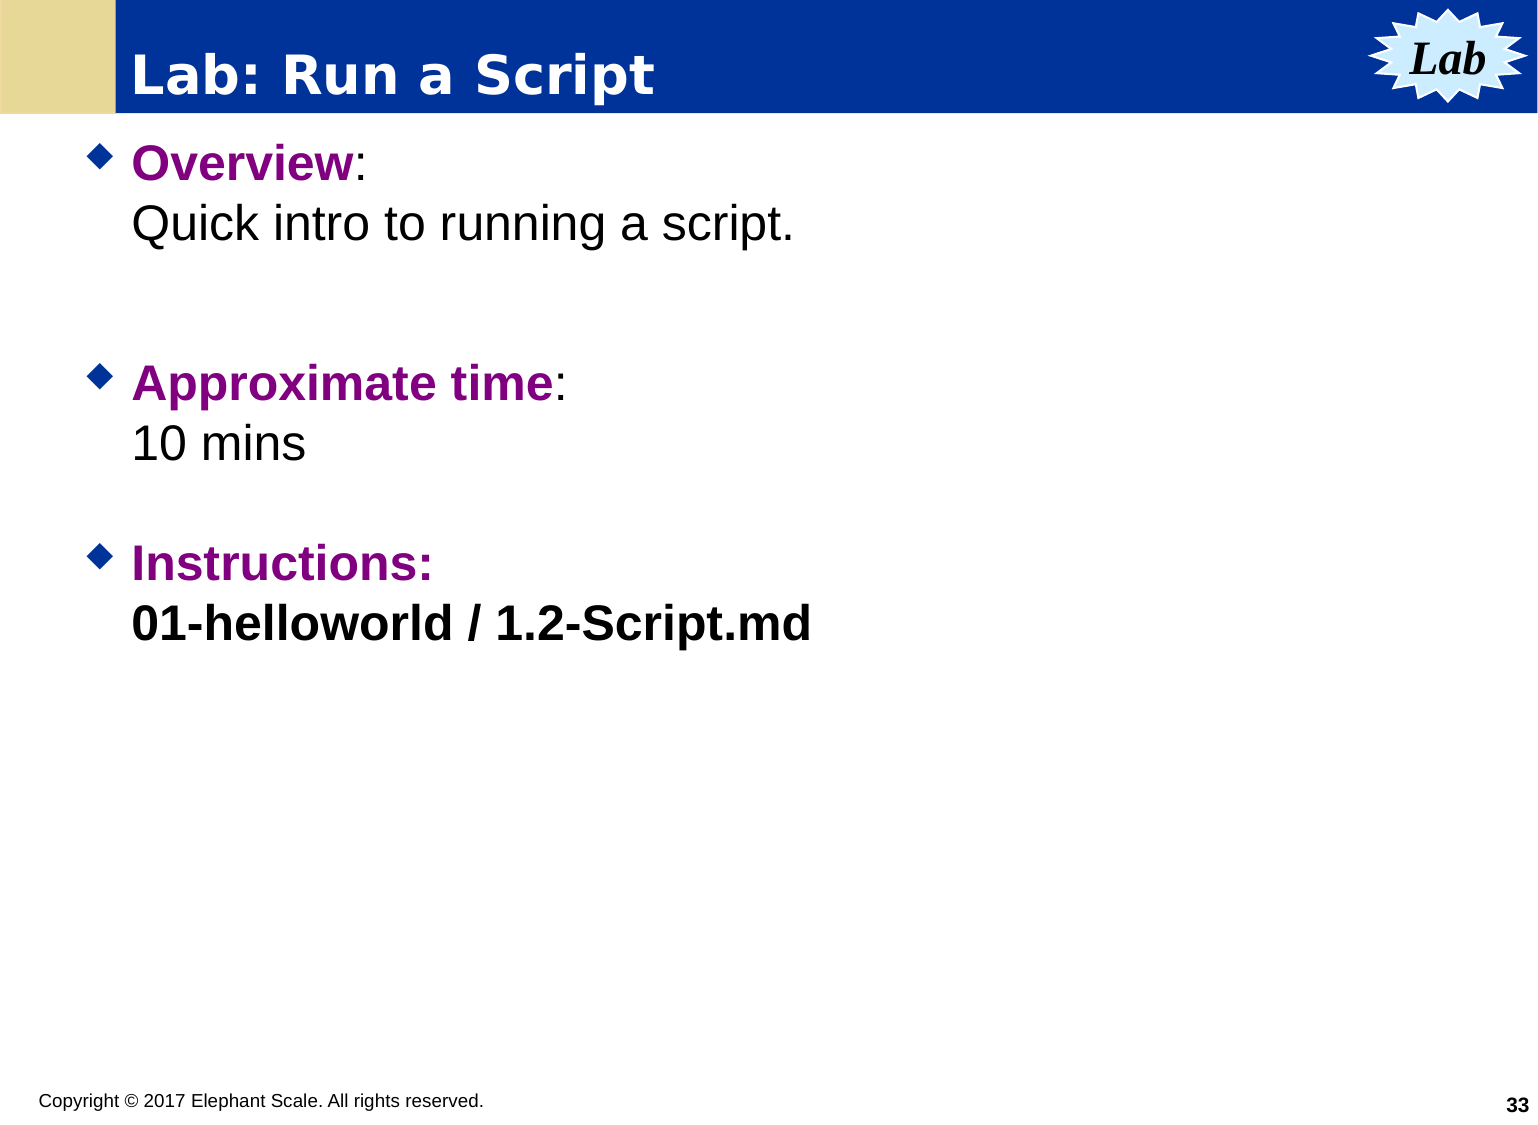

# Lab: Run a Script
Lab
Overview:
Quick intro to running a script.

Approximate time:
10 mins

Instructions:
01-helloworld / 1.2-Script.md

33
Copyright © 2017 Elephant Scale. All rights reserved.